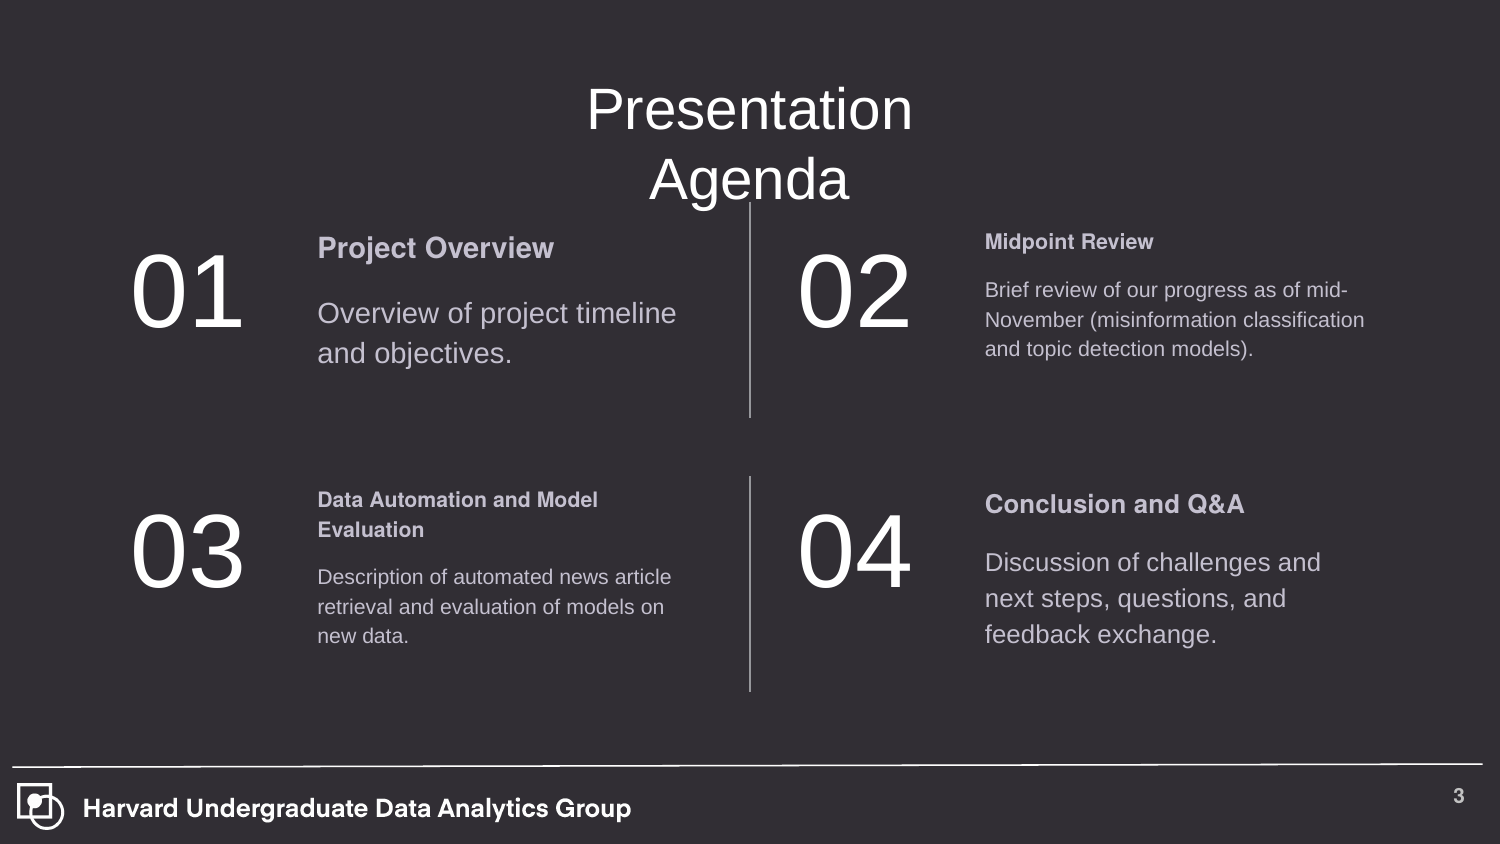

Project Overview
Overview of project timeline and objectives.
Midpoint Review
Brief review of our progress as of mid-November (misinformation classification and topic detection models).
Data Automation and Model Evaluation
Description of automated news article retrieval and evaluation of models on new data.
Conclusion and Q&A
Discussion of challenges and next steps, questions, and feedback exchange.
3